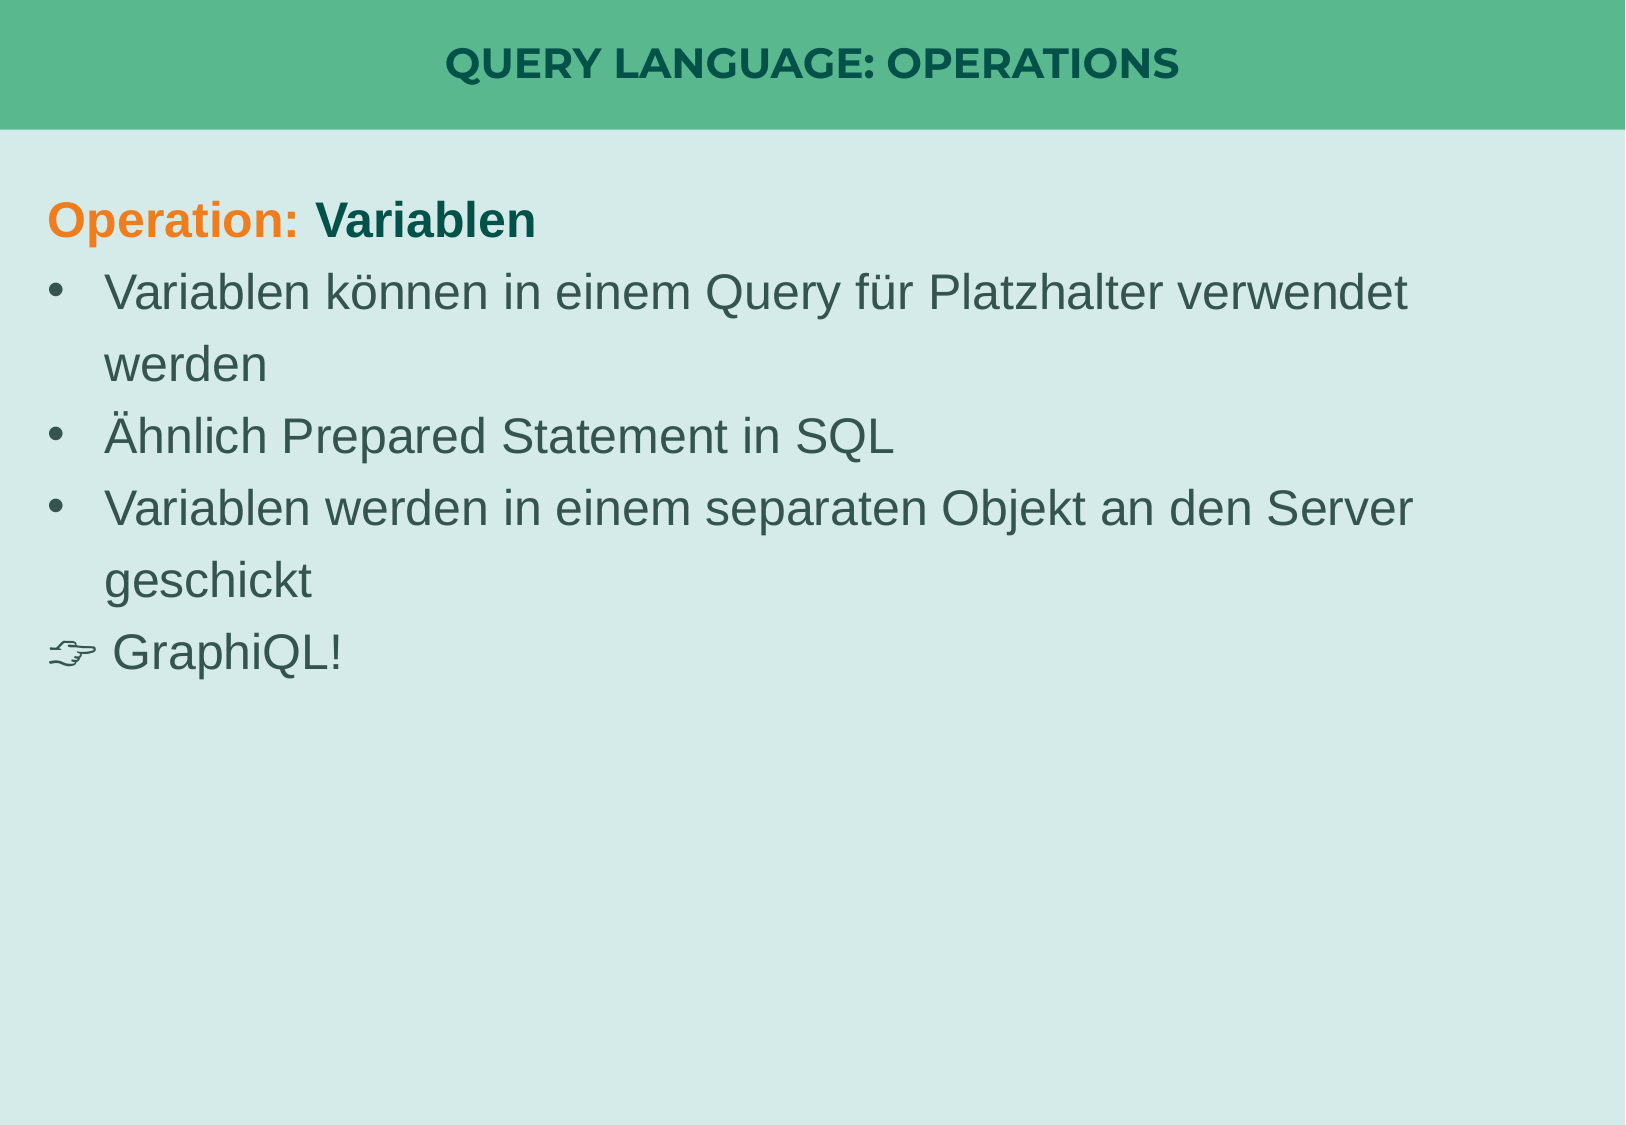

# query Language: Operations
Operation: Variablen
Variablen können in einem Query für Platzhalter verwendet werden
Ähnlich Prepared Statement in SQL
Variablen werden in einem separaten Objekt an den Server geschickt
👉 GraphiQL!